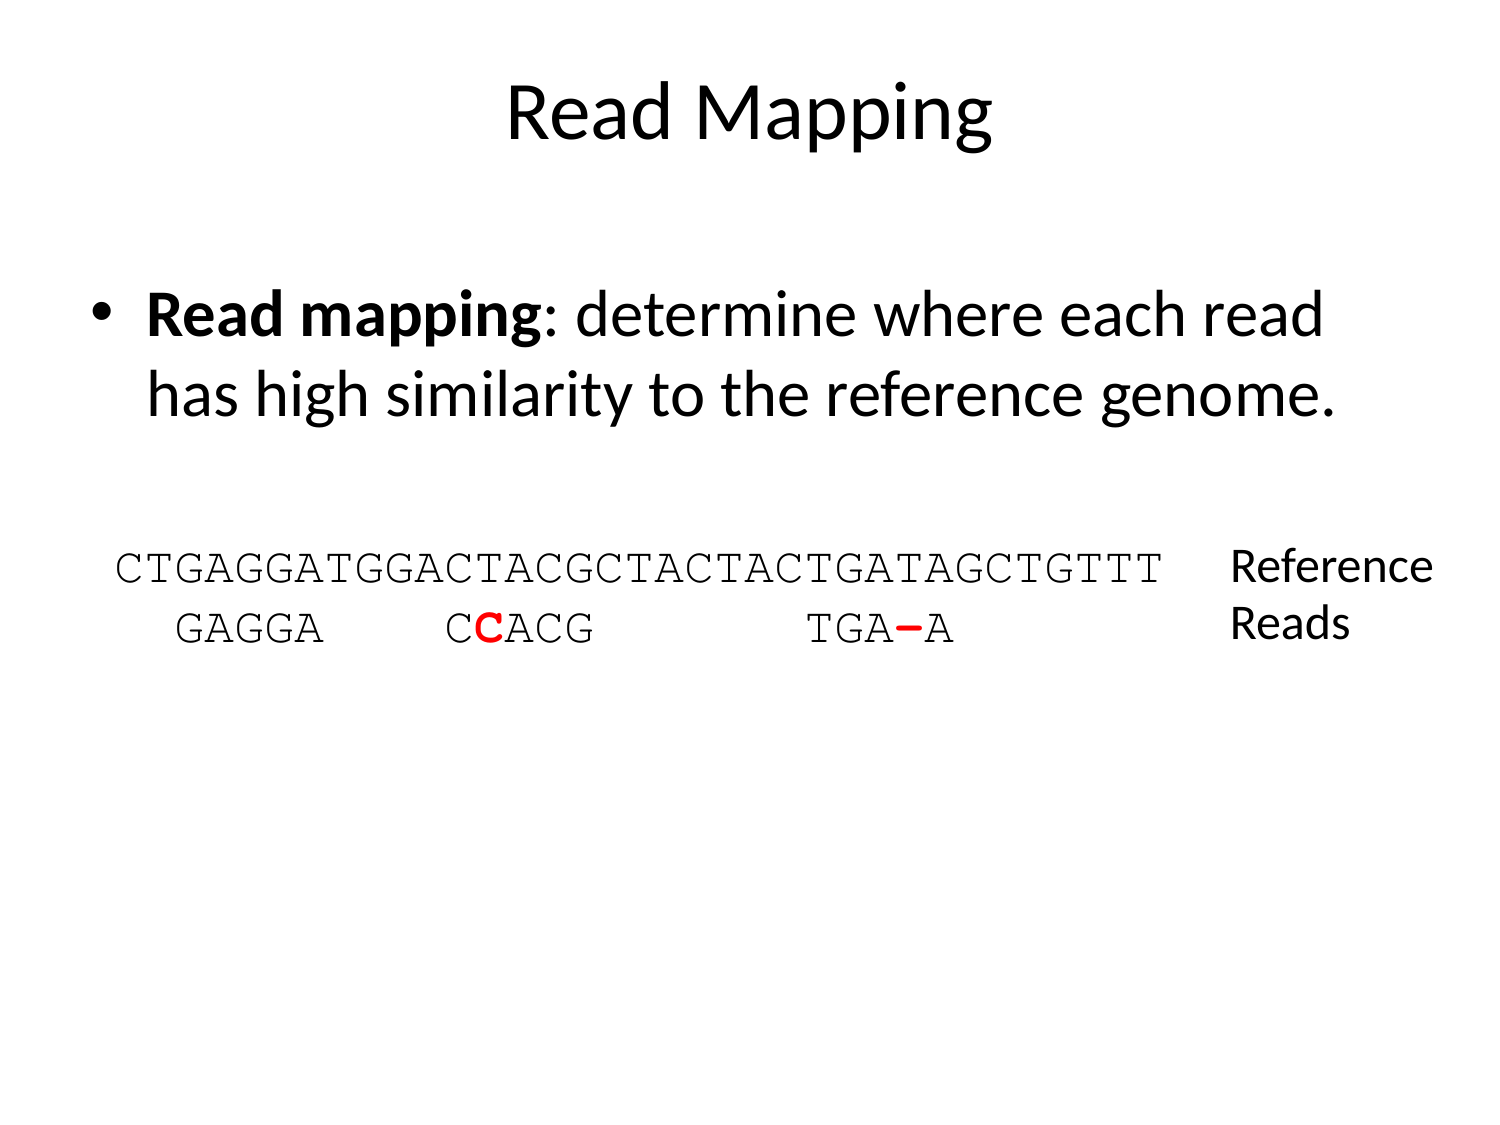

# Read Mapping
Read mapping: determine where each read has high similarity to the reference genome.
CTGAGGATGGACTACGCTACTACTGATAGCTGTTT
  GAGGA    CCACG       TGA-A
Reference
Reads